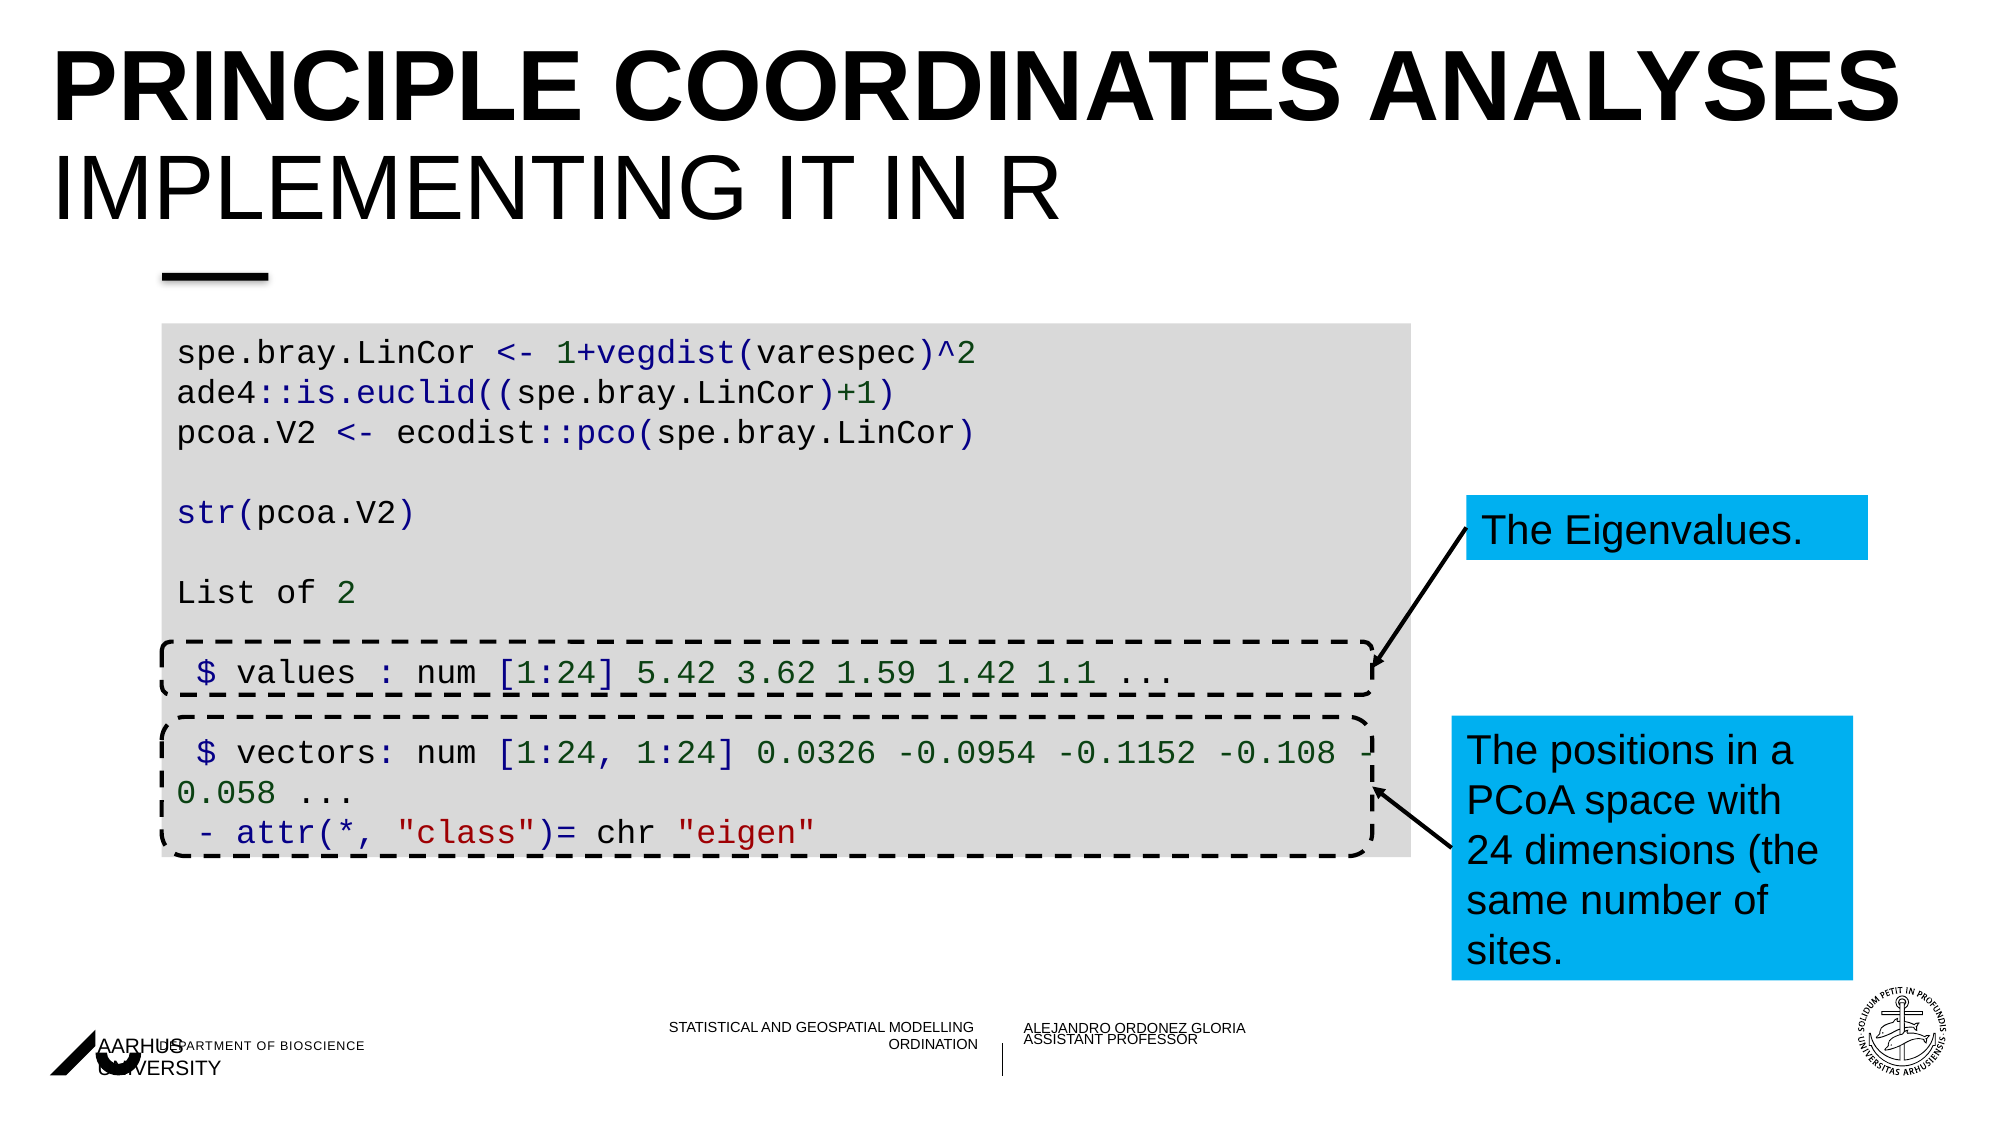

# Principle Coordinates Analyses implementing it in R
spe.bray.LinCor <- 1+vegdist(varespec)^2
ade4::is.euclid((spe.bray.LinCor)+1)
pcoa.V2 <- ecodist::pco(spe.bray.LinCor)

str(pcoa.V2)

List of 2

 $ values : num [1:24] 5.42 3.62 1.59 1.42 1.1 ...

 $ vectors: num [1:24, 1:24] 0.0326 -0.0954 -0.1152 -0.108 -0.058 ...
 - attr(*, "class")= chr "eigen"
The Eigenvalues.

The positions in a PCoA space with 24 dimensions (the same number of sites.